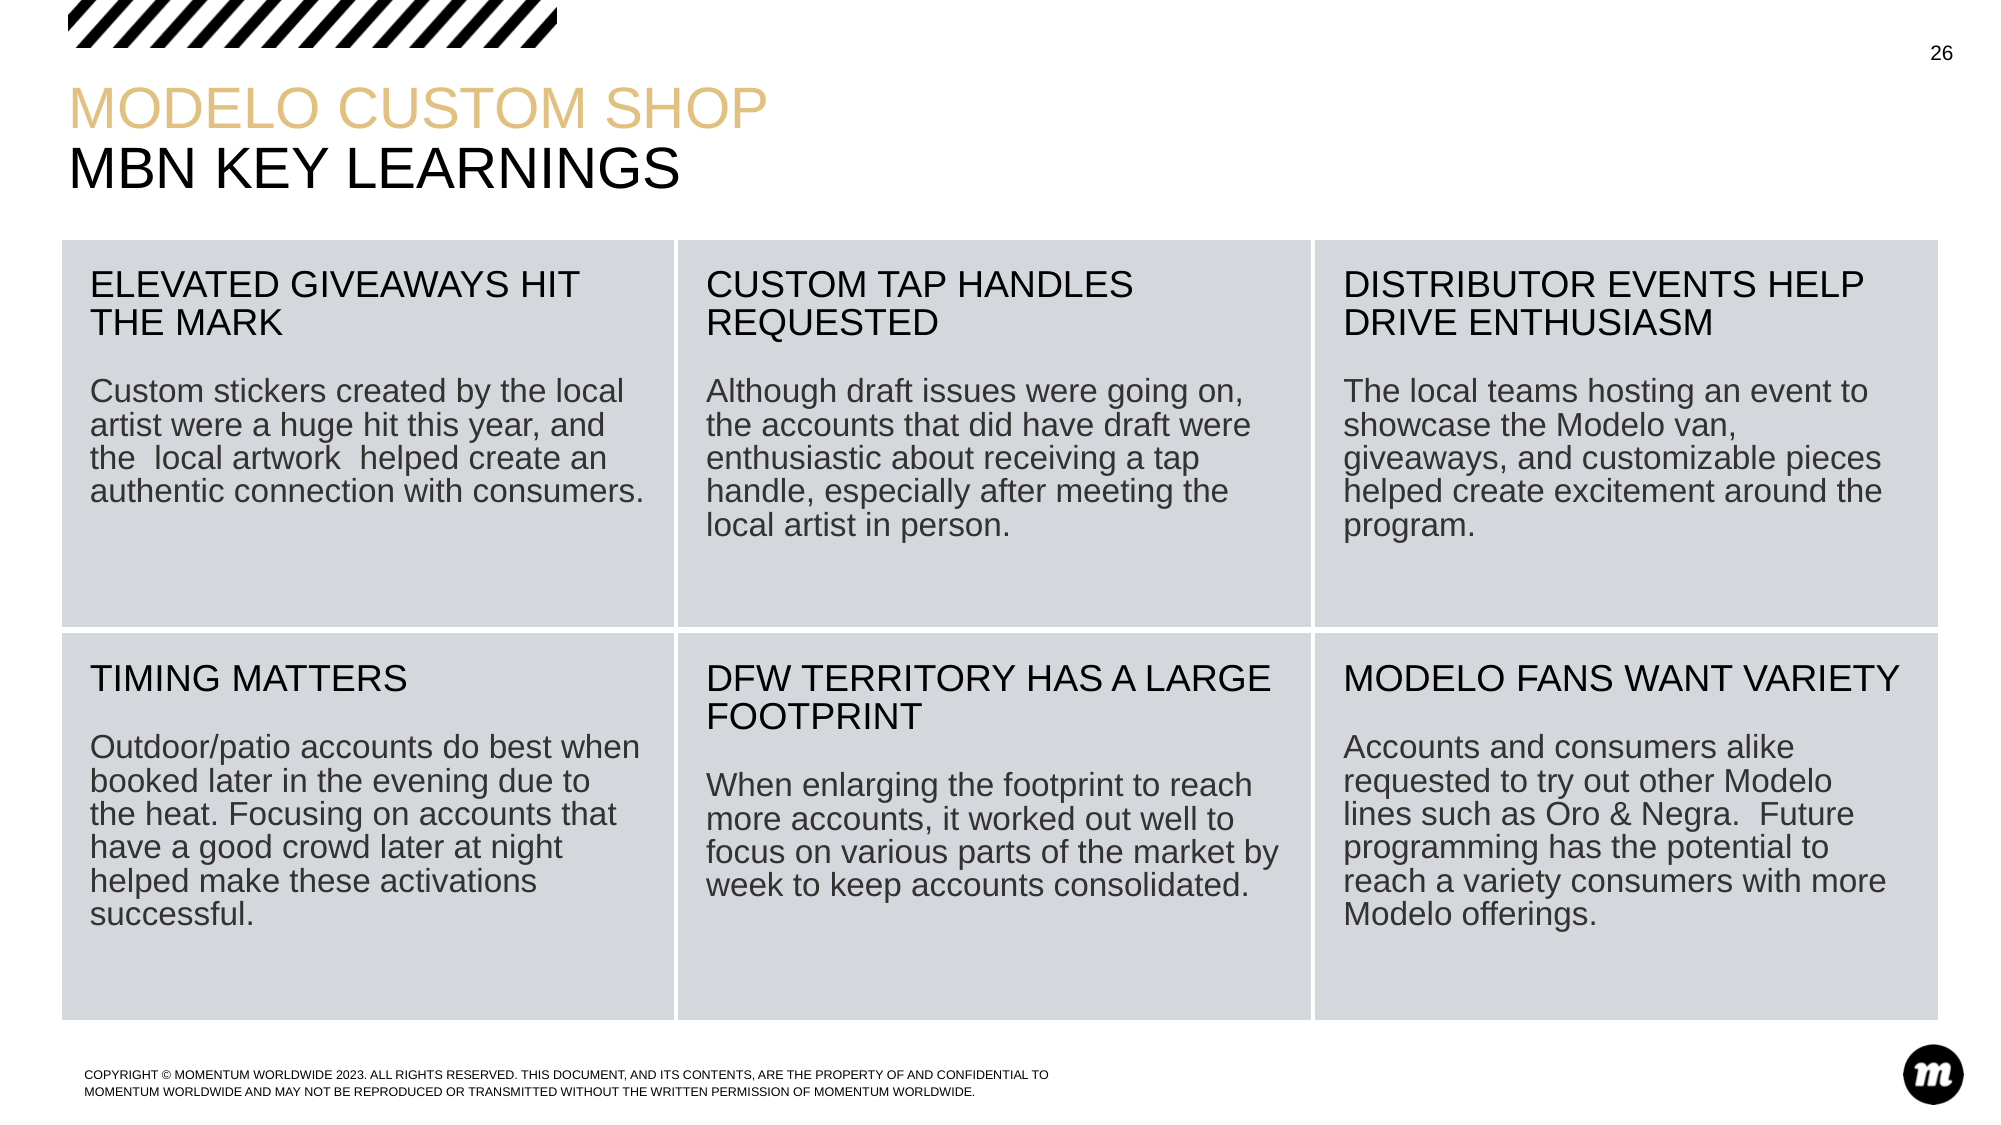

26
# MODELO CUSTOM SHOP
MBN KEY LEARNINGS
| ELEVATED GIVEAWAYS HIT THE MARK Custom stickers created by the local artist were a huge hit this year, and the local artwork helped create an authentic connection with consumers. | CUSTOM TAP HANDLES REQUESTED Although draft issues were going on, the accounts that did have draft were enthusiastic about receiving a tap handle, especially after meeting the local artist in person. | DISTRIBUTOR EVENTS HELP DRIVE ENTHUSIASM The local teams hosting an event to showcase the Modelo van, giveaways, and customizable pieces helped create excitement around the program. |
| --- | --- | --- |
| TIMING MATTERS Outdoor/patio accounts do best when booked later in the evening due to the heat. Focusing on accounts that have a good crowd later at night helped make these activations successful. | DFW TERRITORY HAS A LARGE FOOTPRINT When enlarging the footprint to reach more accounts, it worked out well to focus on various parts of the market by week to keep accounts consolidated. | MODELO FANS WANT VARIETY Accounts and consumers alike requested to try out other Modelo lines such as Oro & Negra. Future programming has the potential to reach a variety consumers with more Modelo offerings. |
| --- | --- | --- |